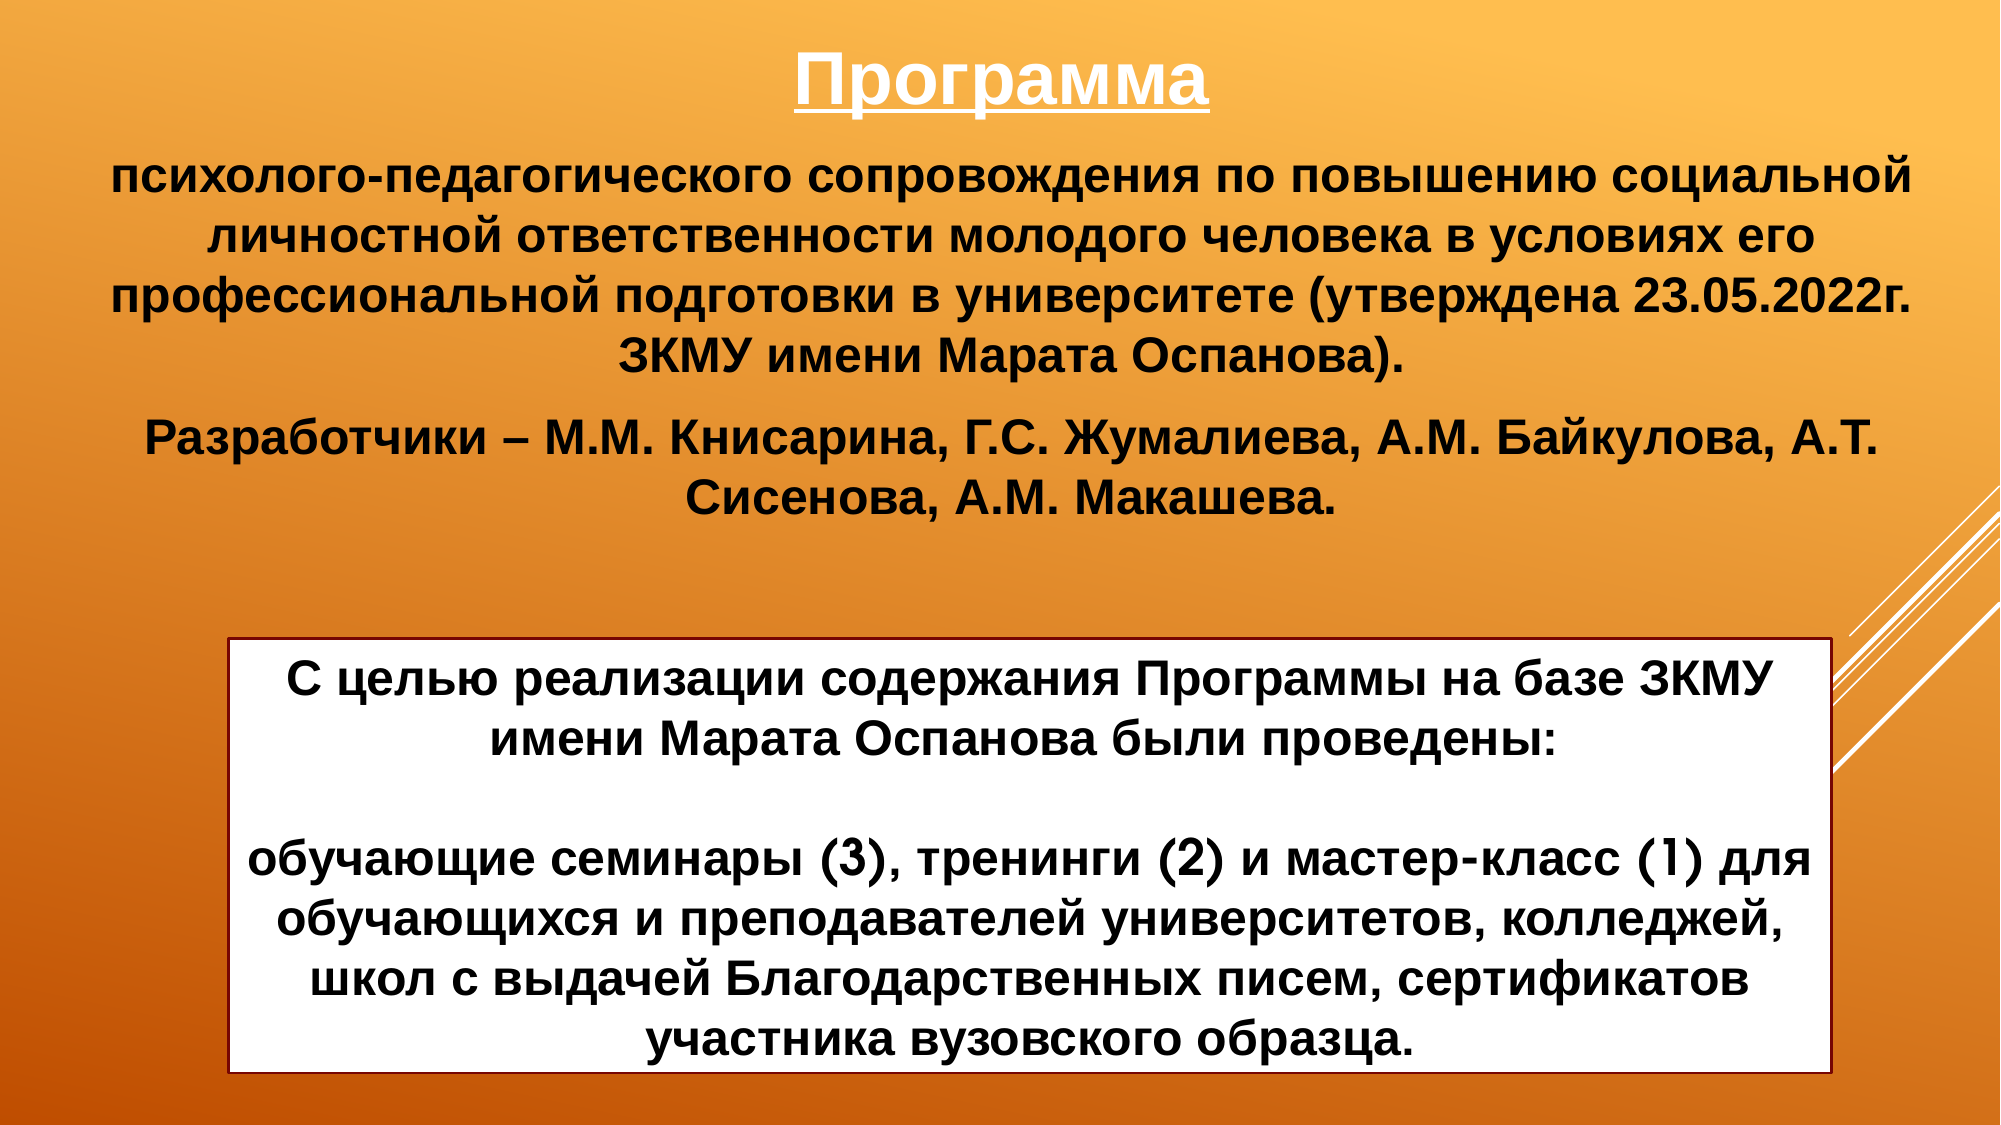

Программа
психолого-педагогического сопровождения по повышению социальной личностной ответственности молодого человека в условиях его профессиональной подготовки в университете (утверждена 23.05.2022г. ЗКМУ имени Марата Оспанова).
Разработчики – М.М. Книсарина, Г.С. Жумалиева, А.М. Байкулова, А.Т. Сисенова, А.М. Макашева.
С целью реализации содержания Программы на базе ЗКМУ имени Марата Оспанова были проведены:

обучающие семинары (3), тренинги (2) и мастер-класс (1) для обучающихся и преподавателей университетов, колледжей, школ с выдачей Благодарственных писем, сертификатов участника вузовского образца.